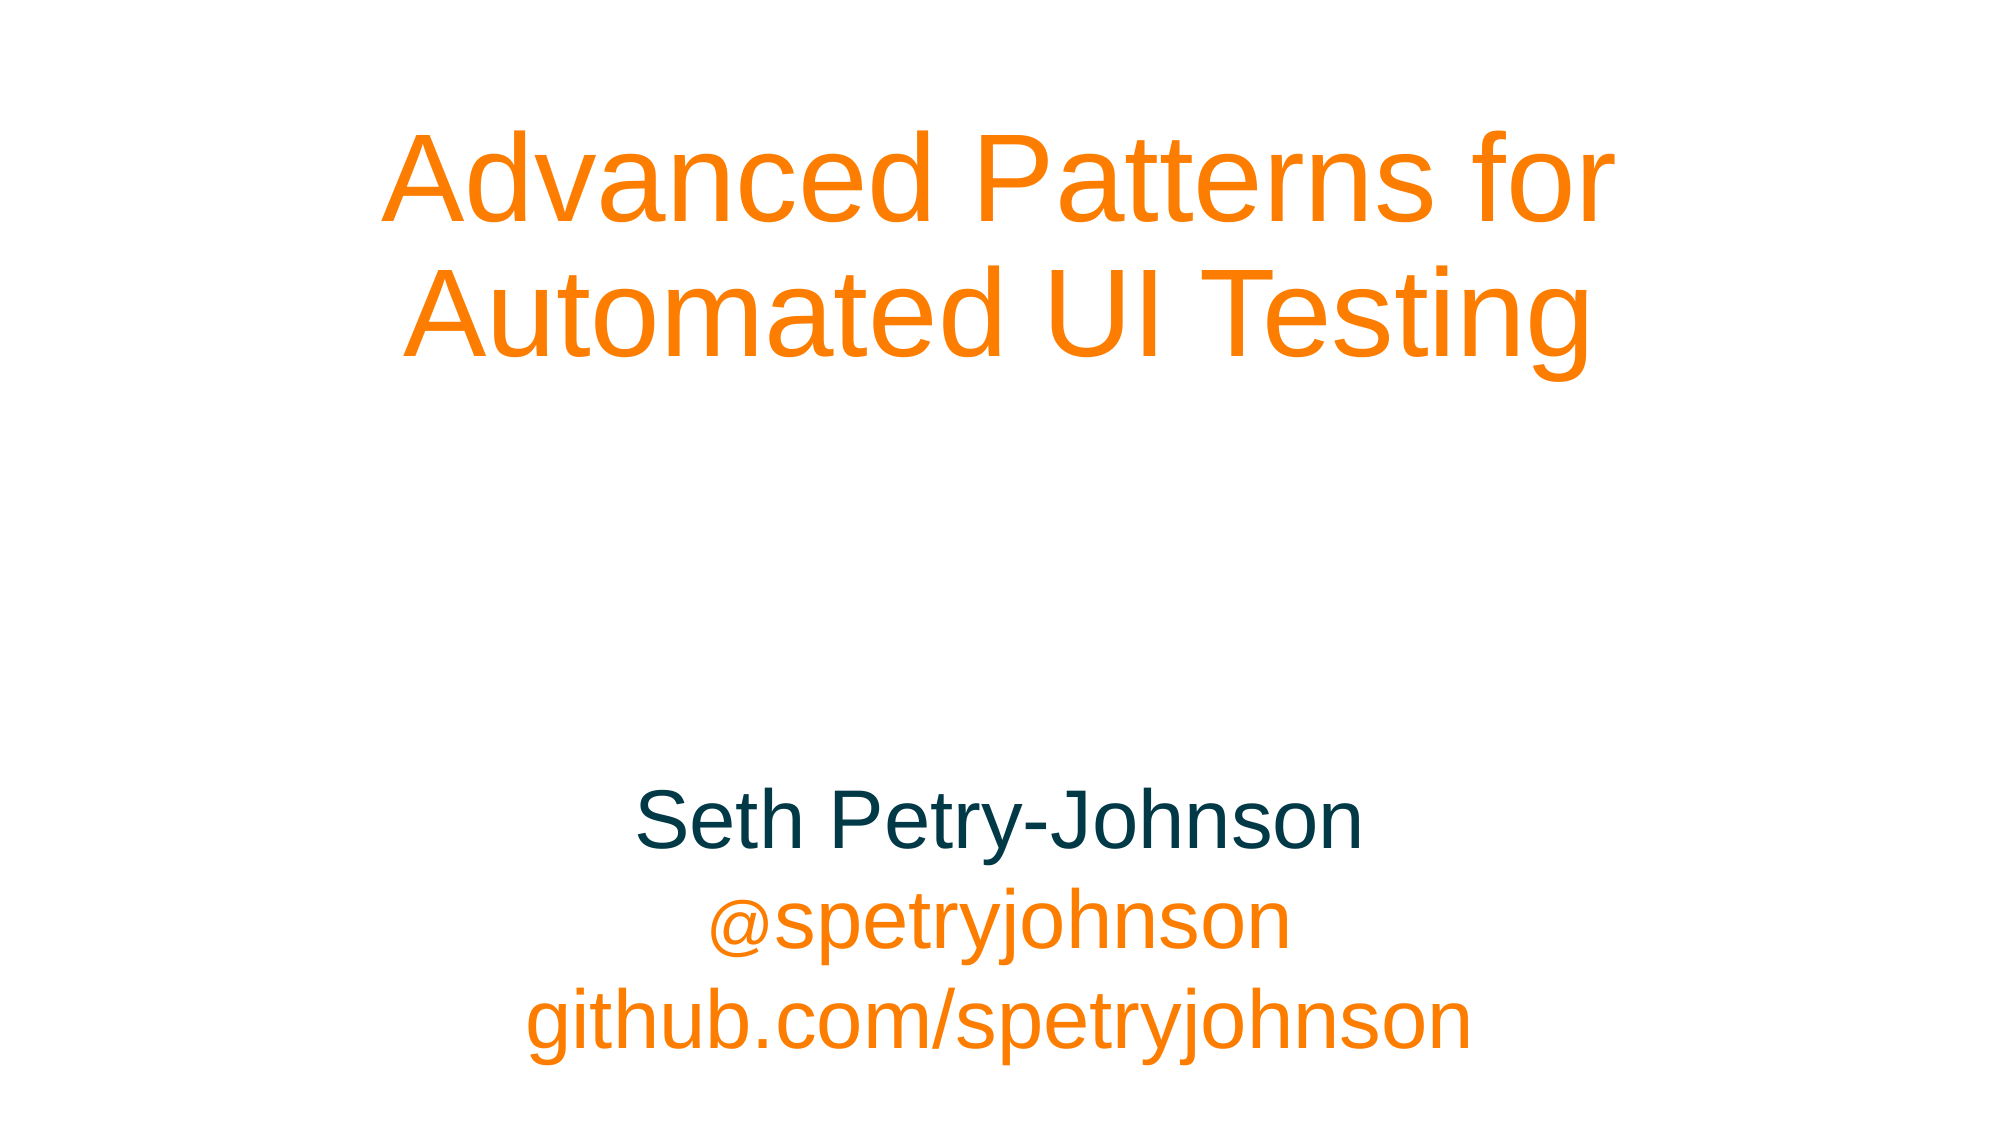

# Advanced Patterns for Automated UI Testing
Seth Petry-Johnson
@spetryjohnson
github.com/spetryjohnson